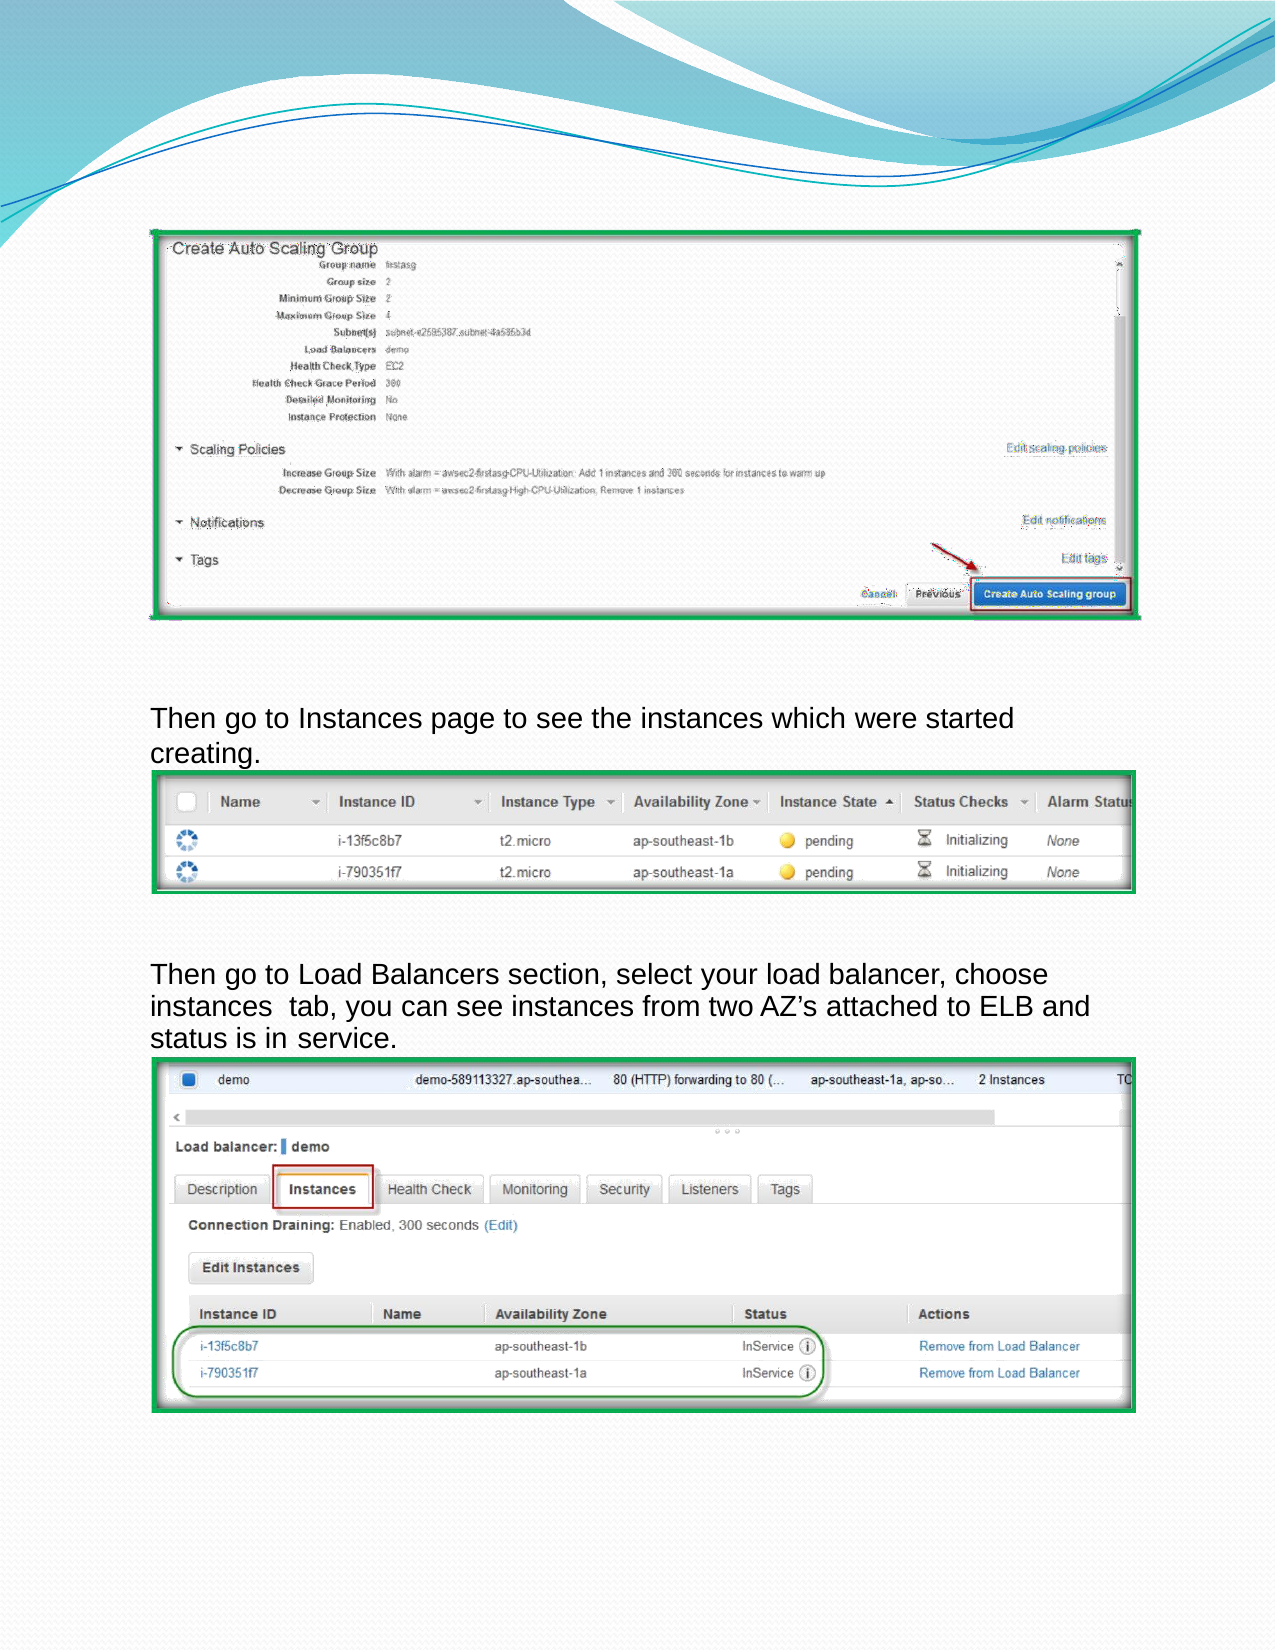

Then go to Instances page to see the instances which were started creating.

Then go to Load Balancers section, select your load balancer, choose instances  tab, you can see instances from two AZ’s attached to ELB and status is in service.